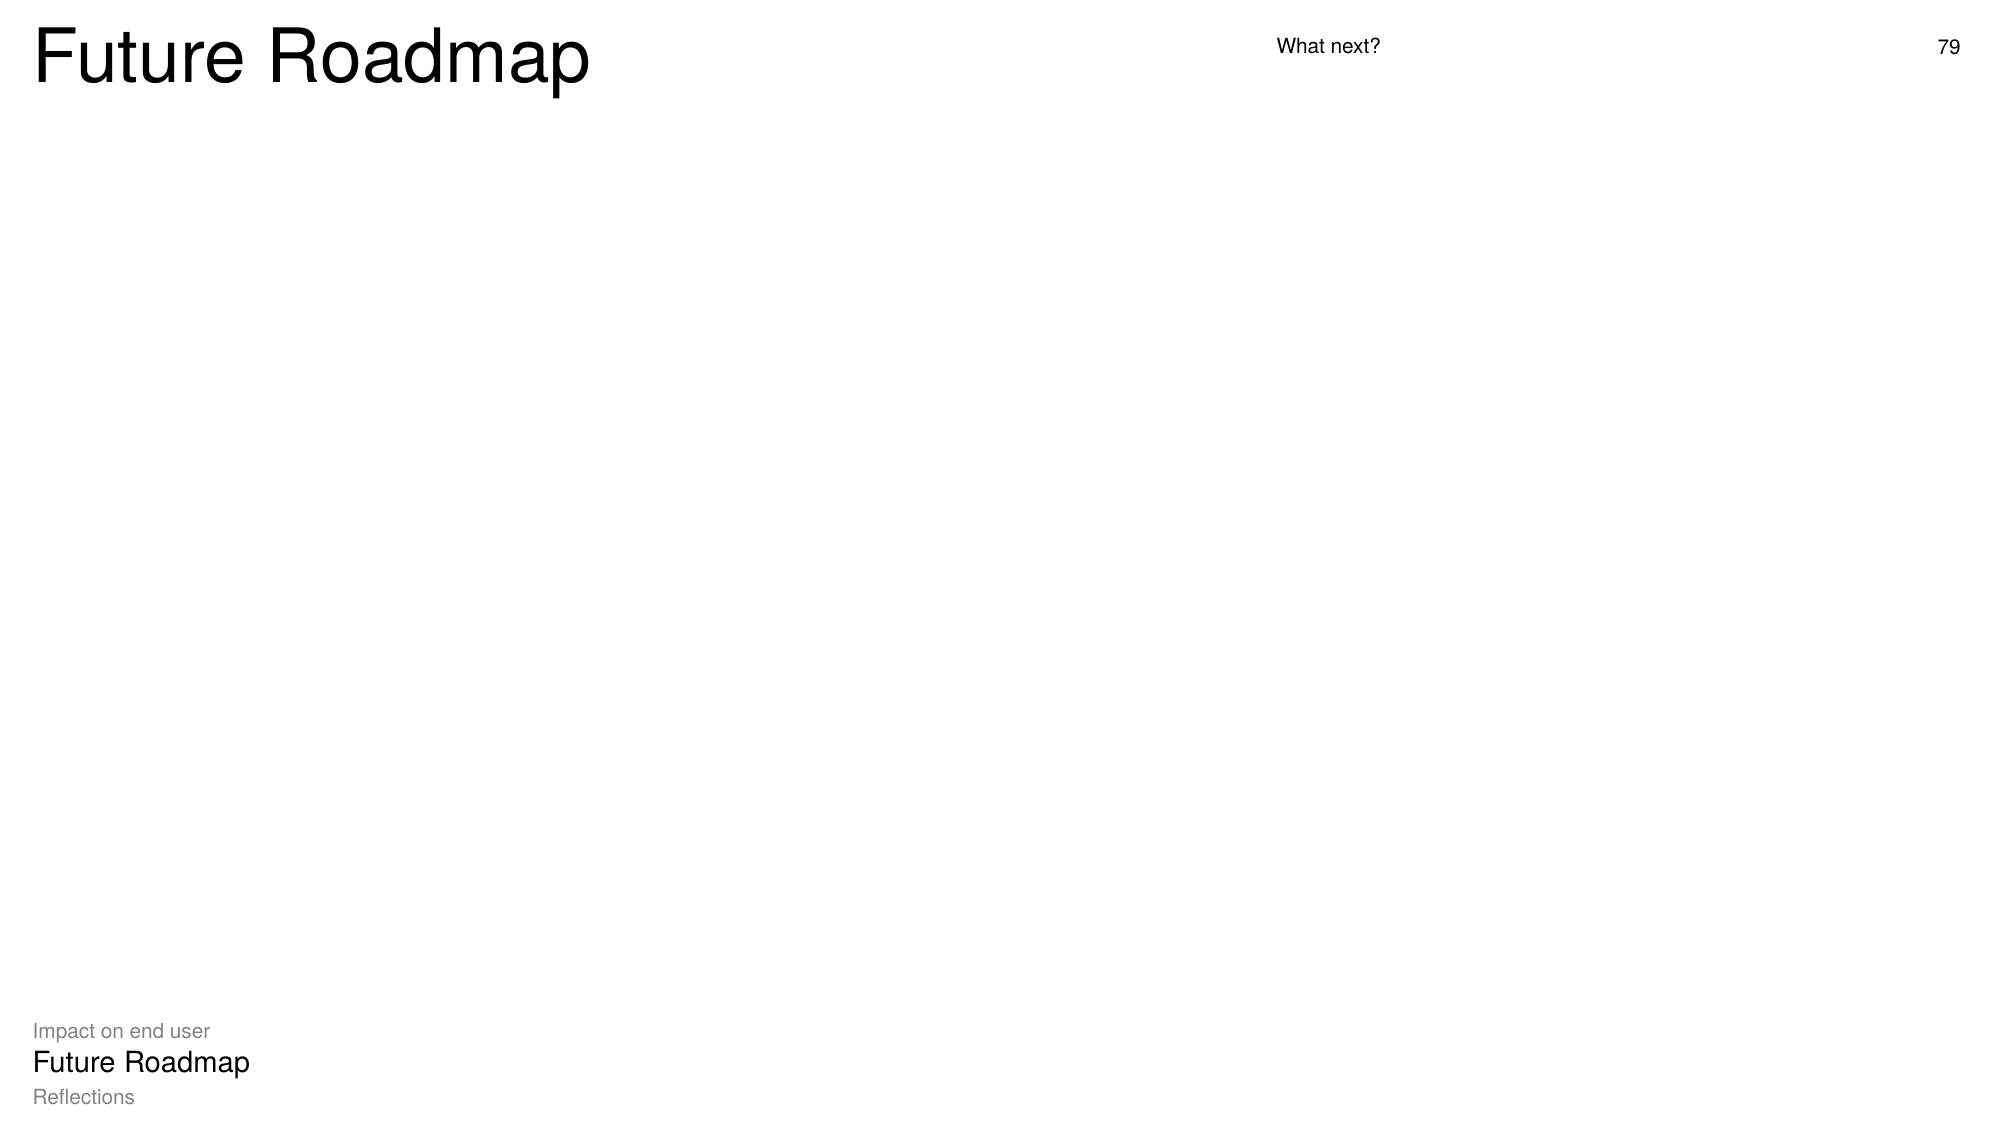

Future Roadmap
What next?
79
Impact on end user
Future Roadmap
Reflections